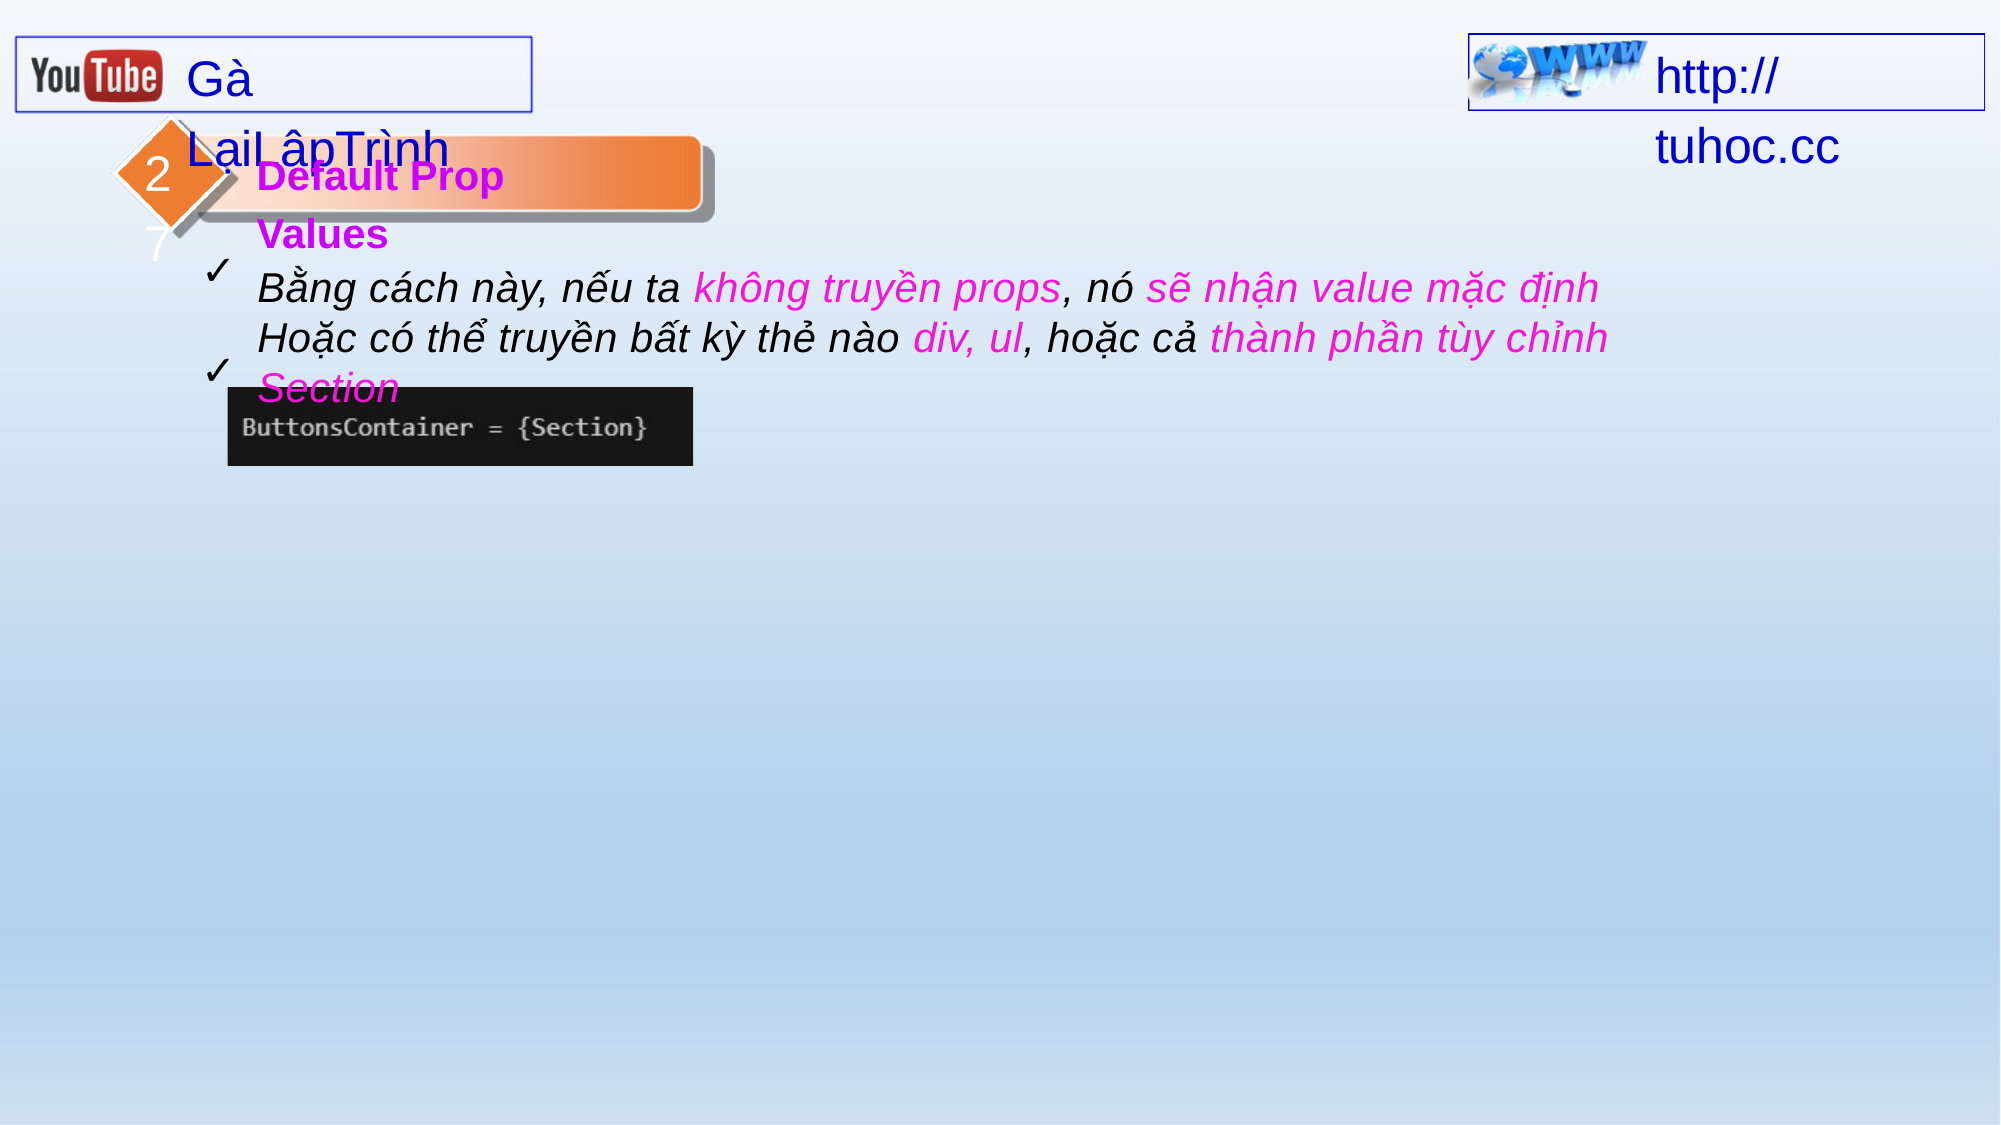

http:// tuhoc.cc

Gà LạiLậpTrình

27
Default Prop Values

✓ ✓
Bằng cách này, nếu ta không truyền props, nó sẽ nhận value mặc định Hoặc có thể truyền bất kỳ thẻ nào div, ul, hoặc cả thành phần tùy chỉnh Section